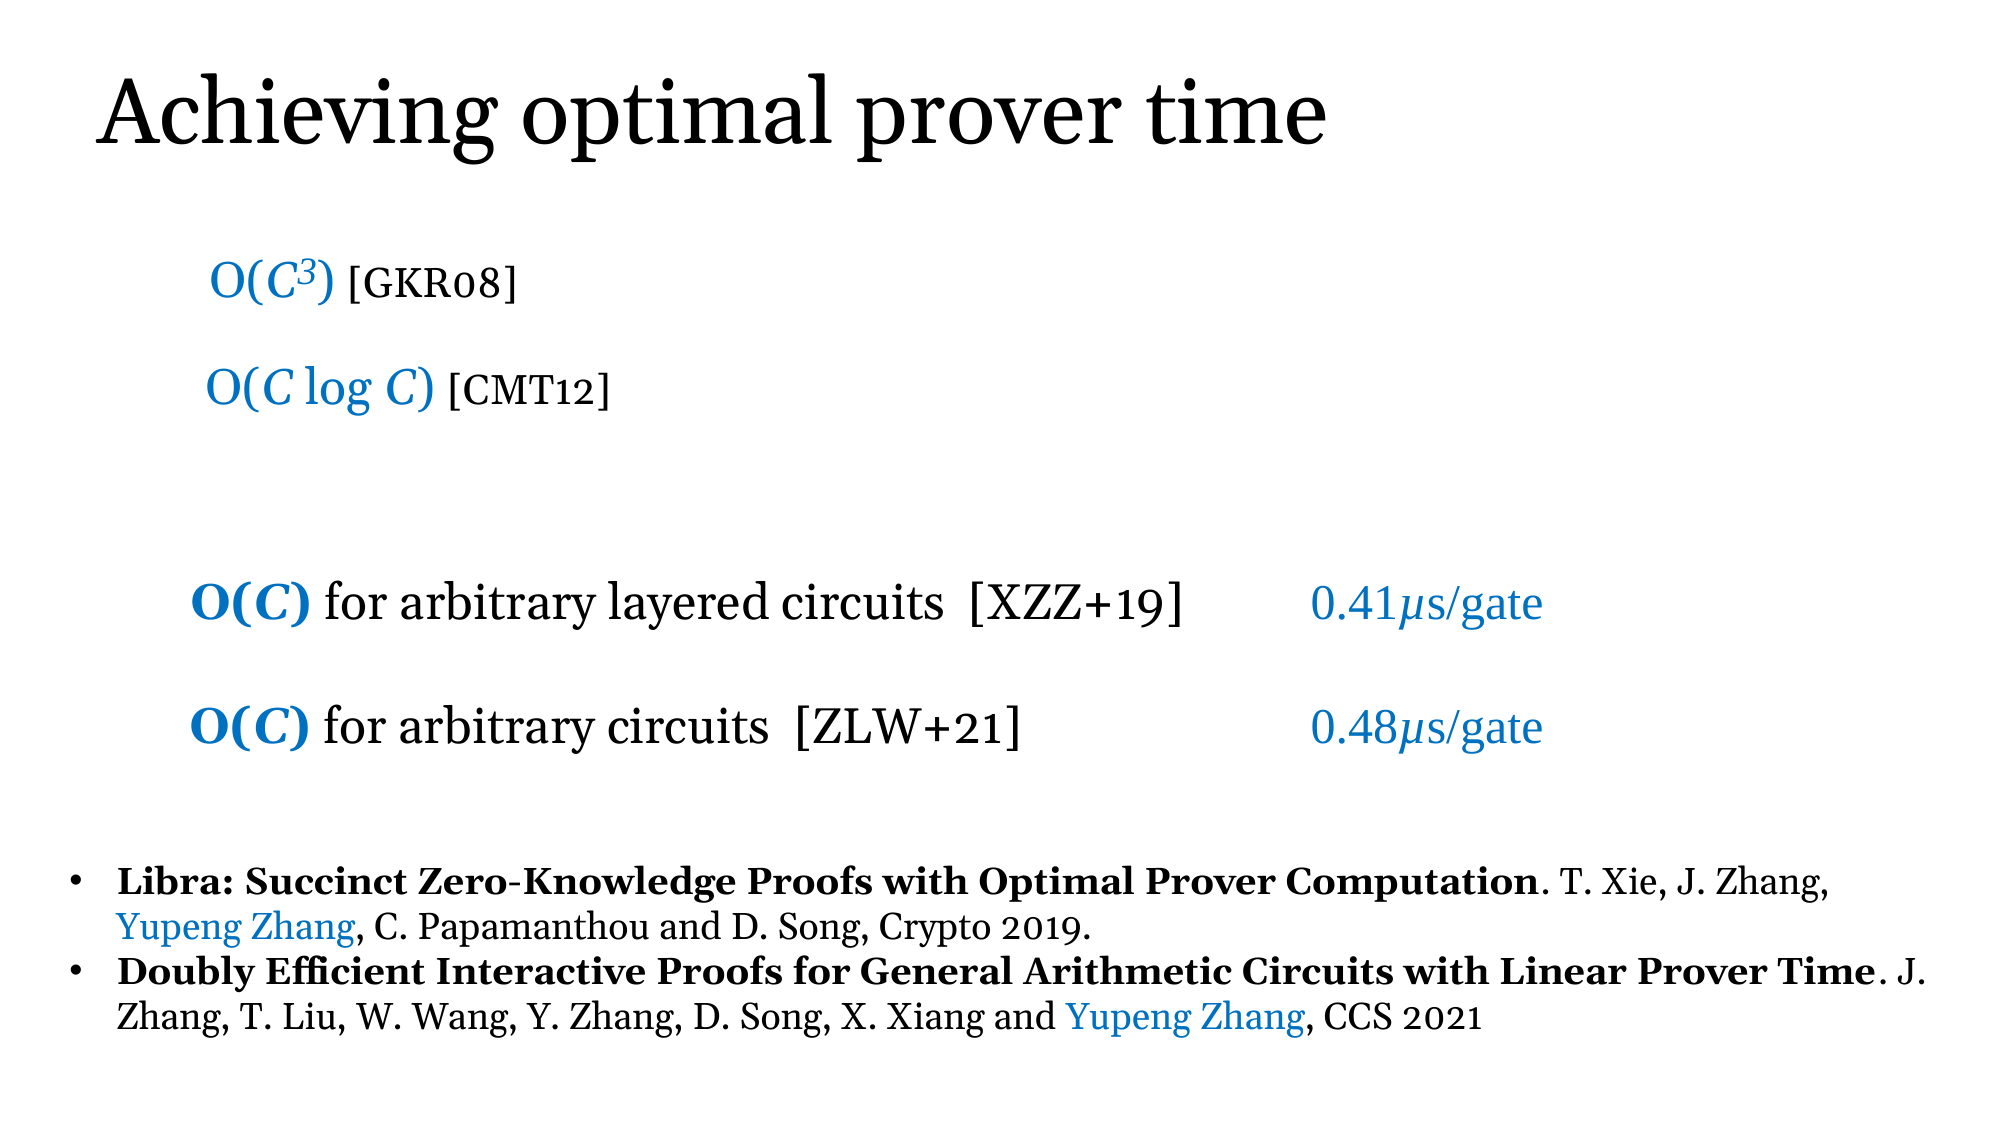

# Achieving optimal prover time
O(C3) [GKR08]
O(C log C) [CMT12]
O(C) for arbitrary layered circuits  [XZZ+19]
0.41µs/gate
O(C) for arbitrary circuits  [ZLW+21]
0.48µs/gate
Libra: Succinct Zero-Knowledge Proofs with Optimal Prover Computation. T. Xie, J. Zhang, Yupeng Zhang, C. Papamanthou and D. Song, Crypto 2019.
Doubly Efficient Interactive Proofs for General Arithmetic Circuits with Linear Prover Time. J. Zhang, T. Liu, W. Wang, Y. Zhang, D. Song, X. Xiang and Yupeng Zhang, CCS 2021